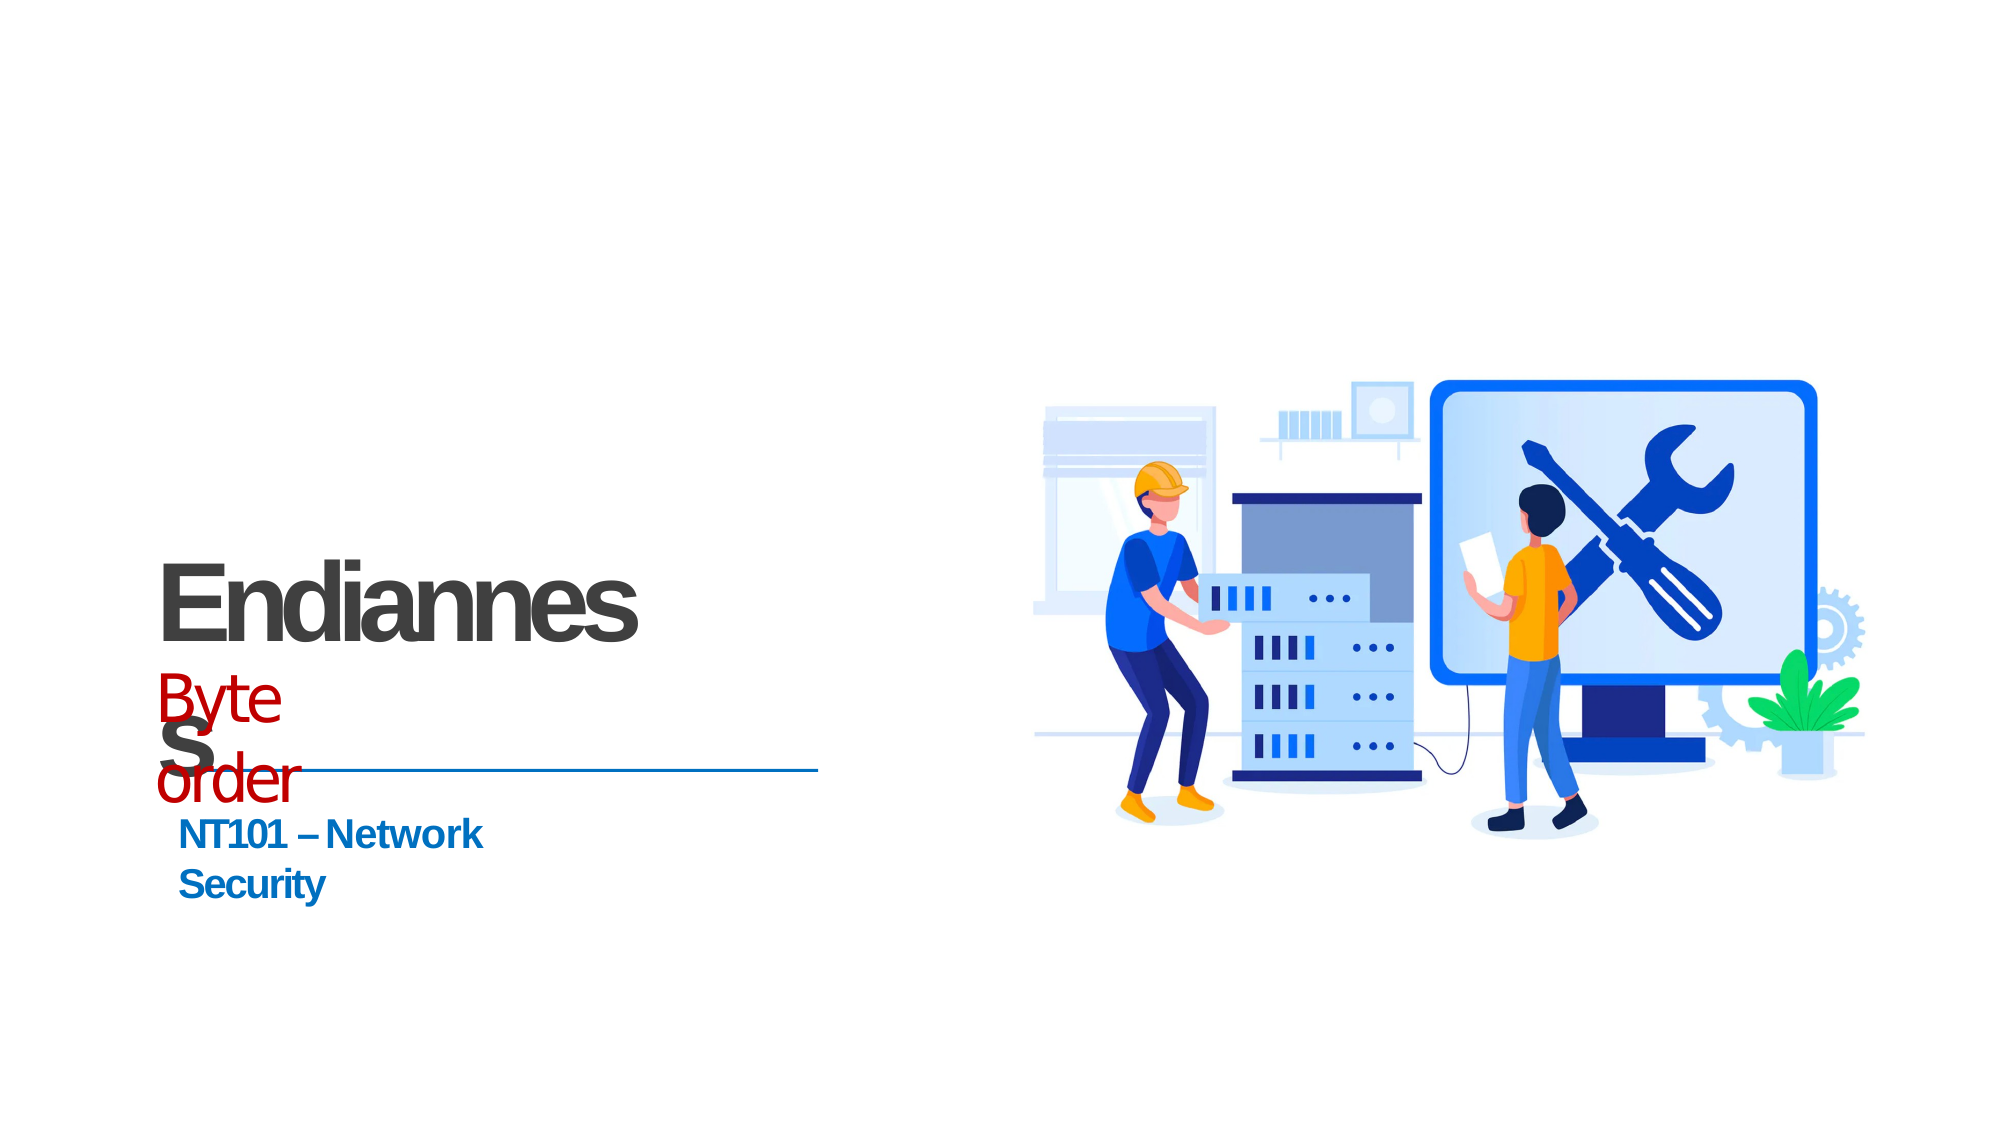

Endianness
Byte order
NT101 – Network Security